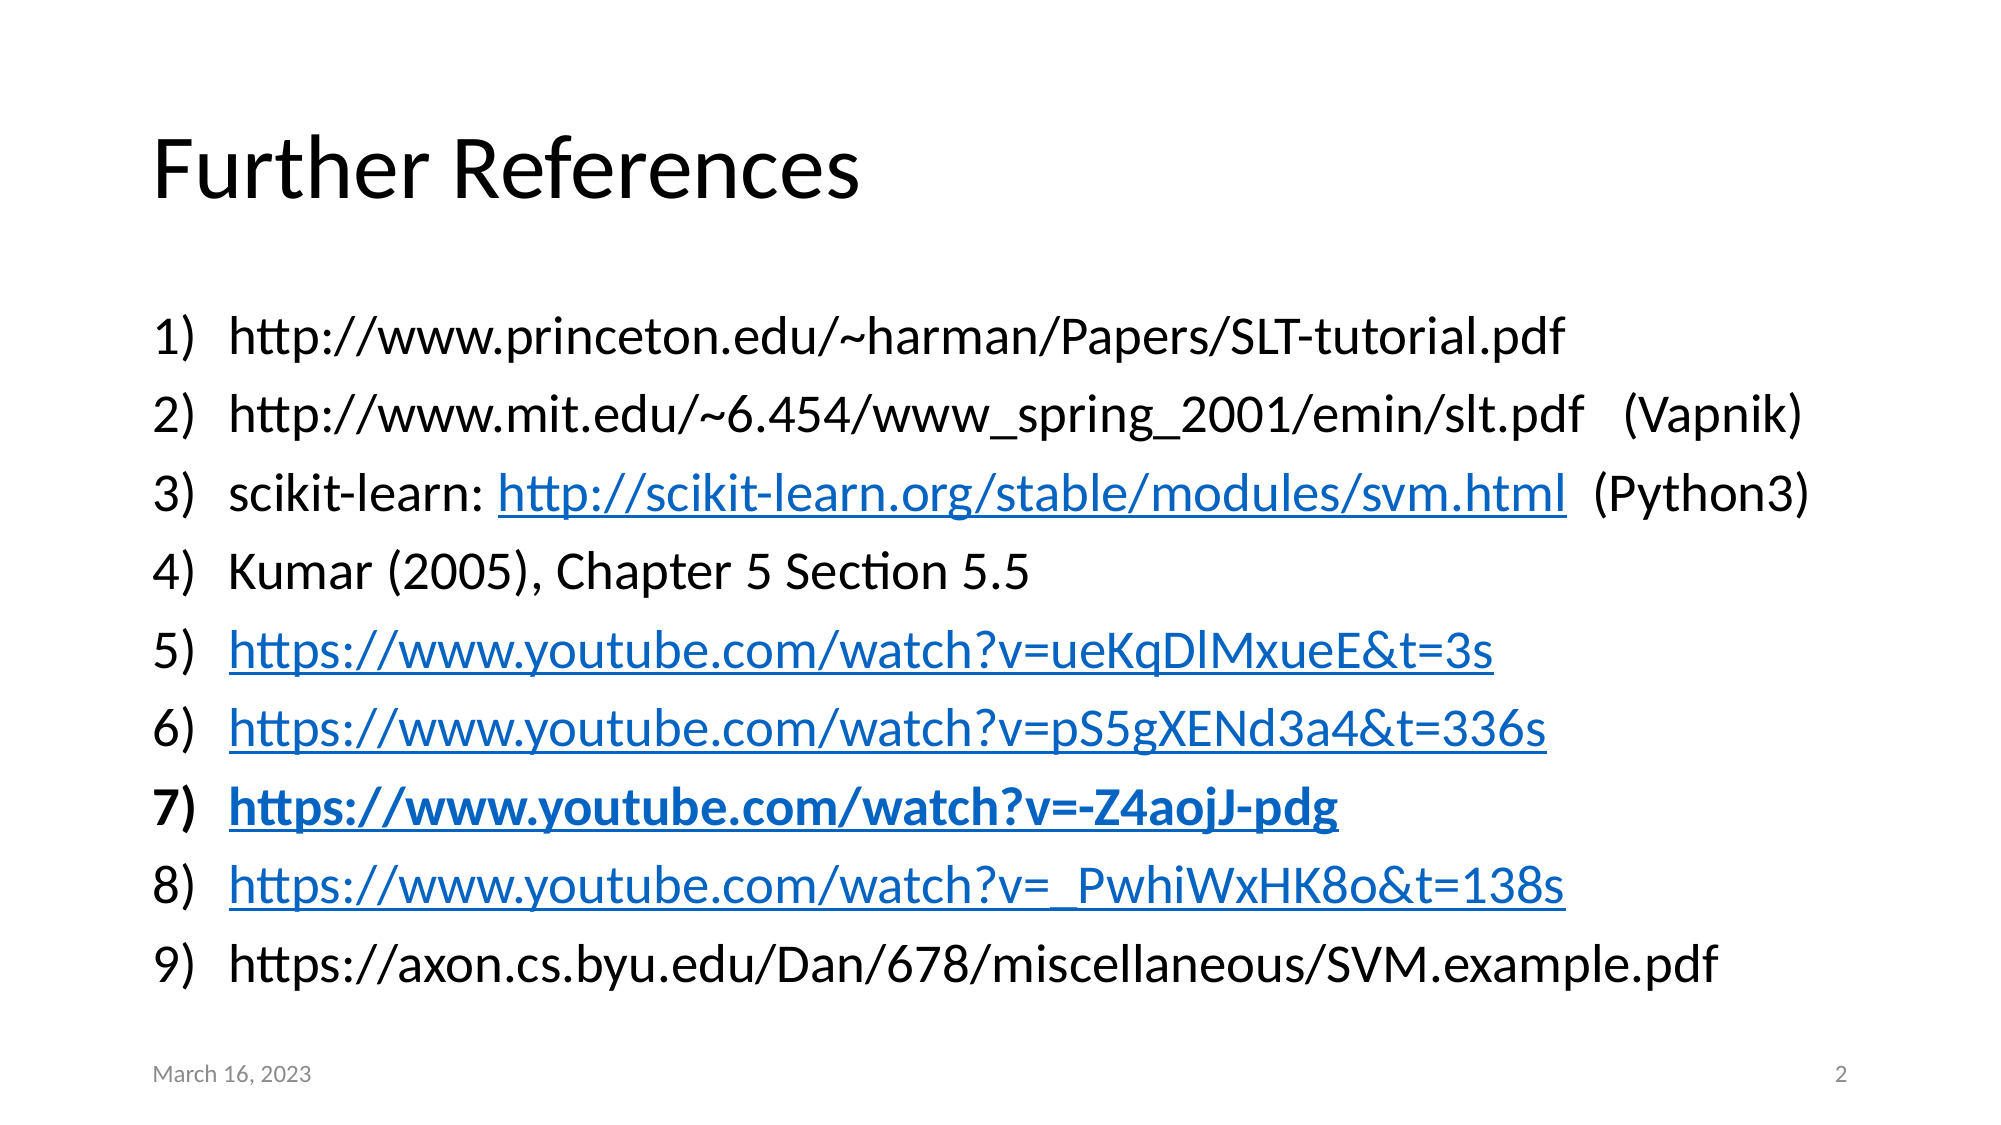

# Further References
http://www.princeton.edu/~harman/Papers/SLT-tutorial.pdf
http://www.mit.edu/~6.454/www_spring_2001/emin/slt.pdf   (Vapnik)
scikit-learn: http://scikit-learn.org/stable/modules/svm.html  (Python3)
Kumar (2005), Chapter 5 Section 5.5
https://www.youtube.com/watch?v=ueKqDlMxueE&t=3s
https://www.youtube.com/watch?v=pS5gXENd3a4&t=336s
https://www.youtube.com/watch?v=-Z4aojJ-pdg
https://www.youtube.com/watch?v=_PwhiWxHK8o&t=138s
https://axon.cs.byu.edu/Dan/678/miscellaneous/SVM.example.pdf

March 16, 2023
2